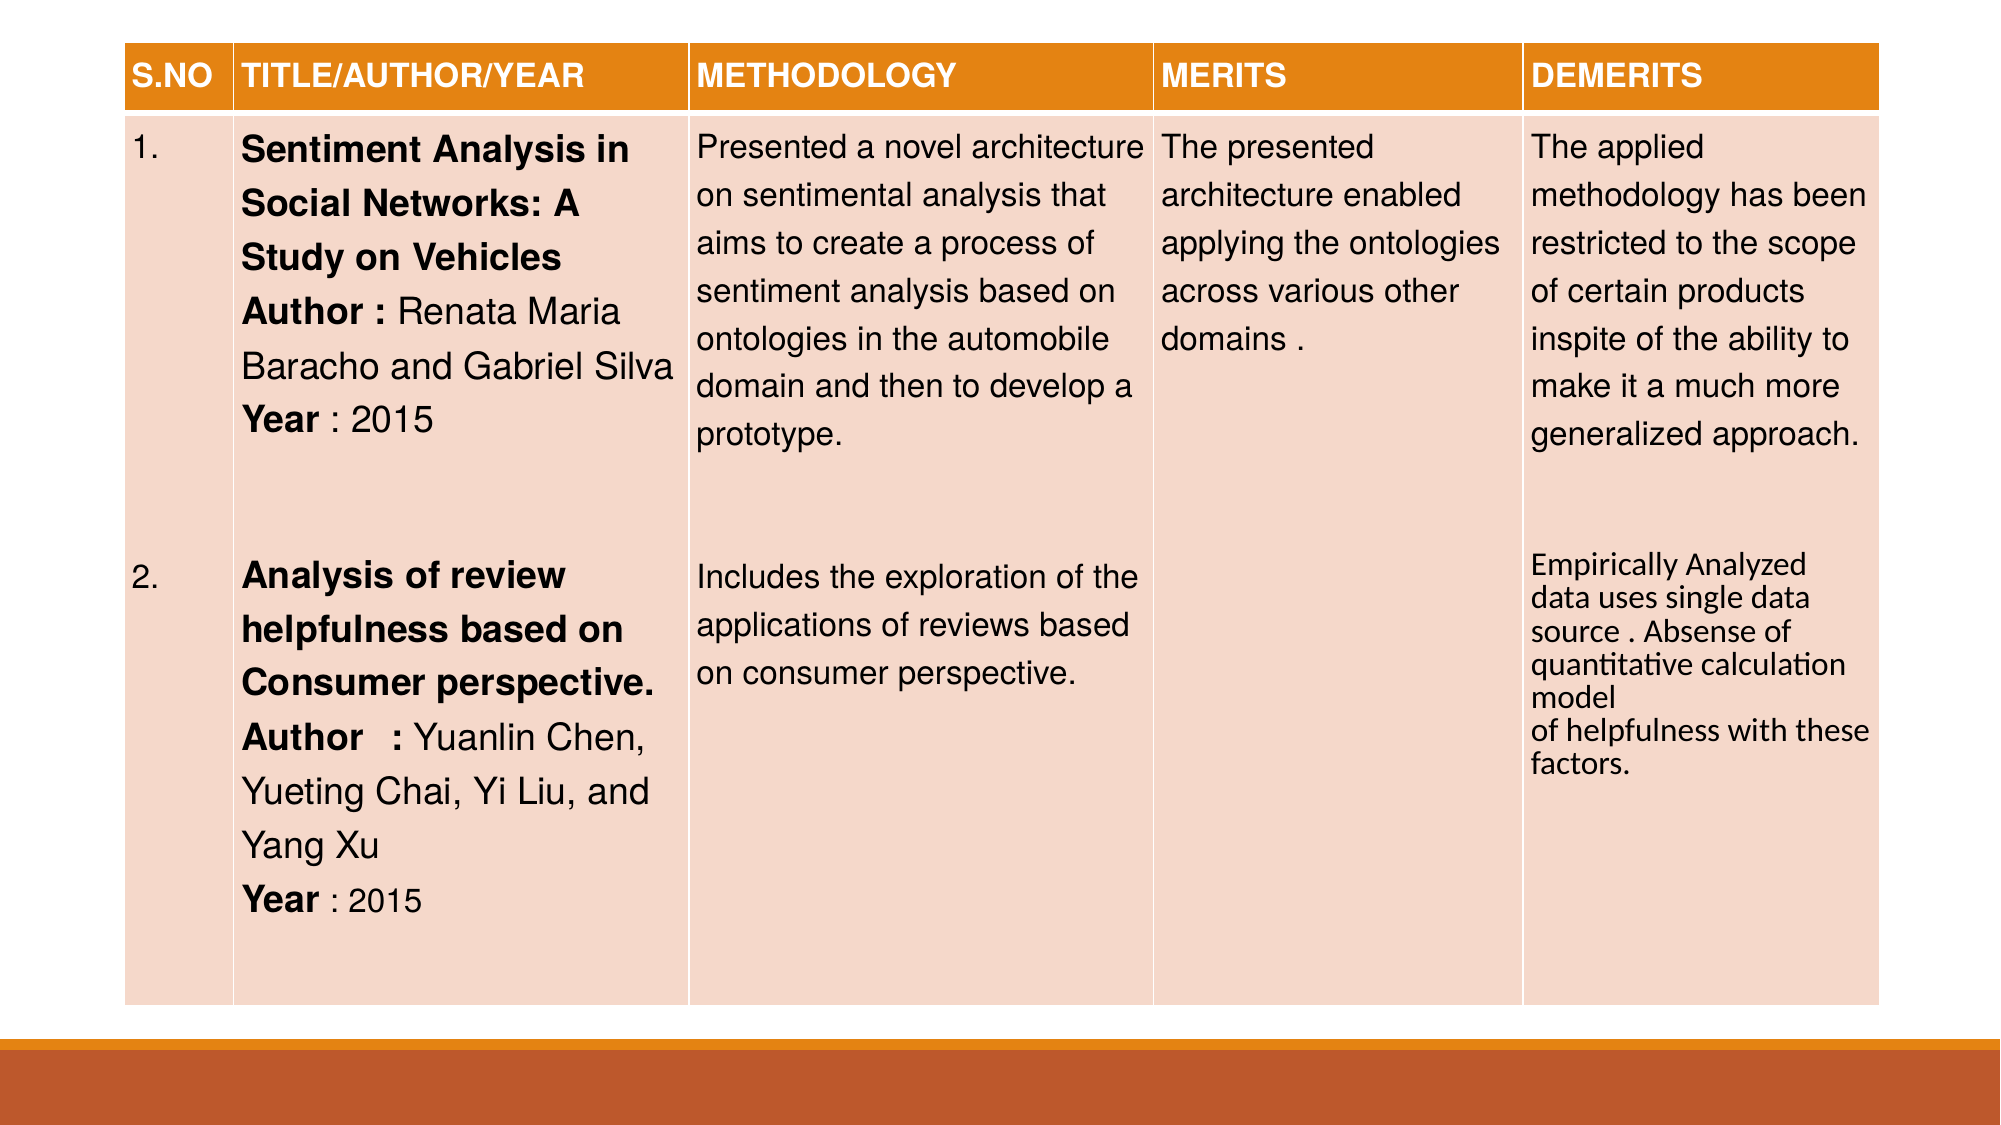

| S.NO | TITLE/AUTHOR/YEAR | METHODOLOGY | MERITS | DEMERITS |
| --- | --- | --- | --- | --- |
| 1. 2. | Sentiment Analysis in Social Networks: A Study on Vehicles Author : Renata Maria Baracho and Gabriel Silva Year : 2015 Analysis of review helpfulness based on Consumer perspective. Author : Yuanlin Chen, Yueting Chai, Yi Liu, and Yang Xu Year : 2015 | Presented a novel architecture on sentimental analysis that aims to create a process of sentiment analysis based on ontologies in the automobile domain and then to develop a prototype. Includes the exploration of the applications of reviews based on consumer perspective. | The presented architecture enabled applying the ontologies across various other domains . | The applied methodology has been restricted to the scope of certain products inspite of the ability to make it a much more generalized approach. Empirically Analyzed data uses single data source . Absense of quantitative calculation model of helpfulness with these factors. |